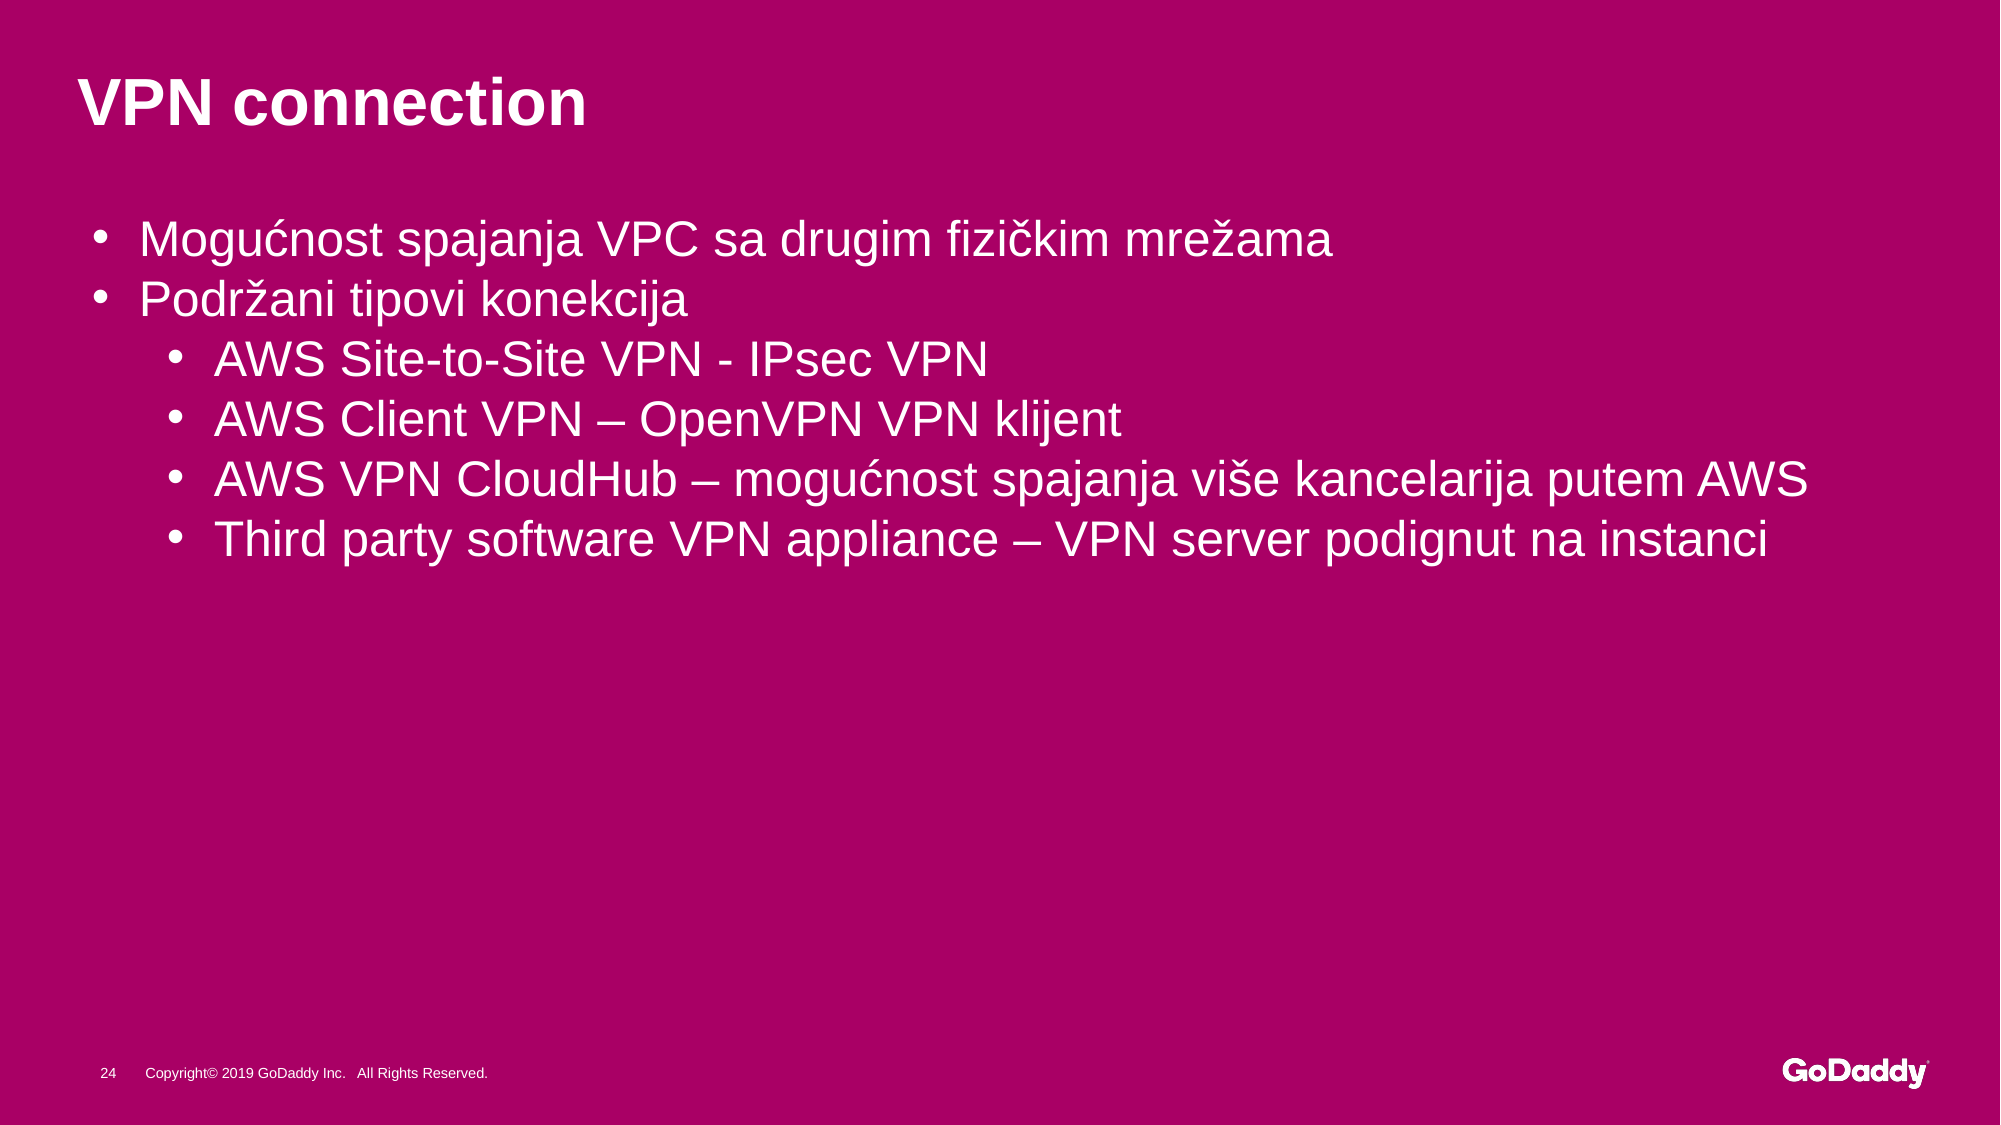

# VPN connection
Mogućnost spajanja VPC sa drugim fizičkim mrežama
Podržani tipovi konekcija
AWS Site-to-Site VPN - IPsec VPN
AWS Client VPN – OpenVPN VPN klijent
AWS VPN CloudHub – mogućnost spajanja više kancelarija putem AWS
Third party software VPN appliance – VPN server podignut na instanci
24
Copyright© 2019 GoDaddy Inc.   All Rights Reserved.